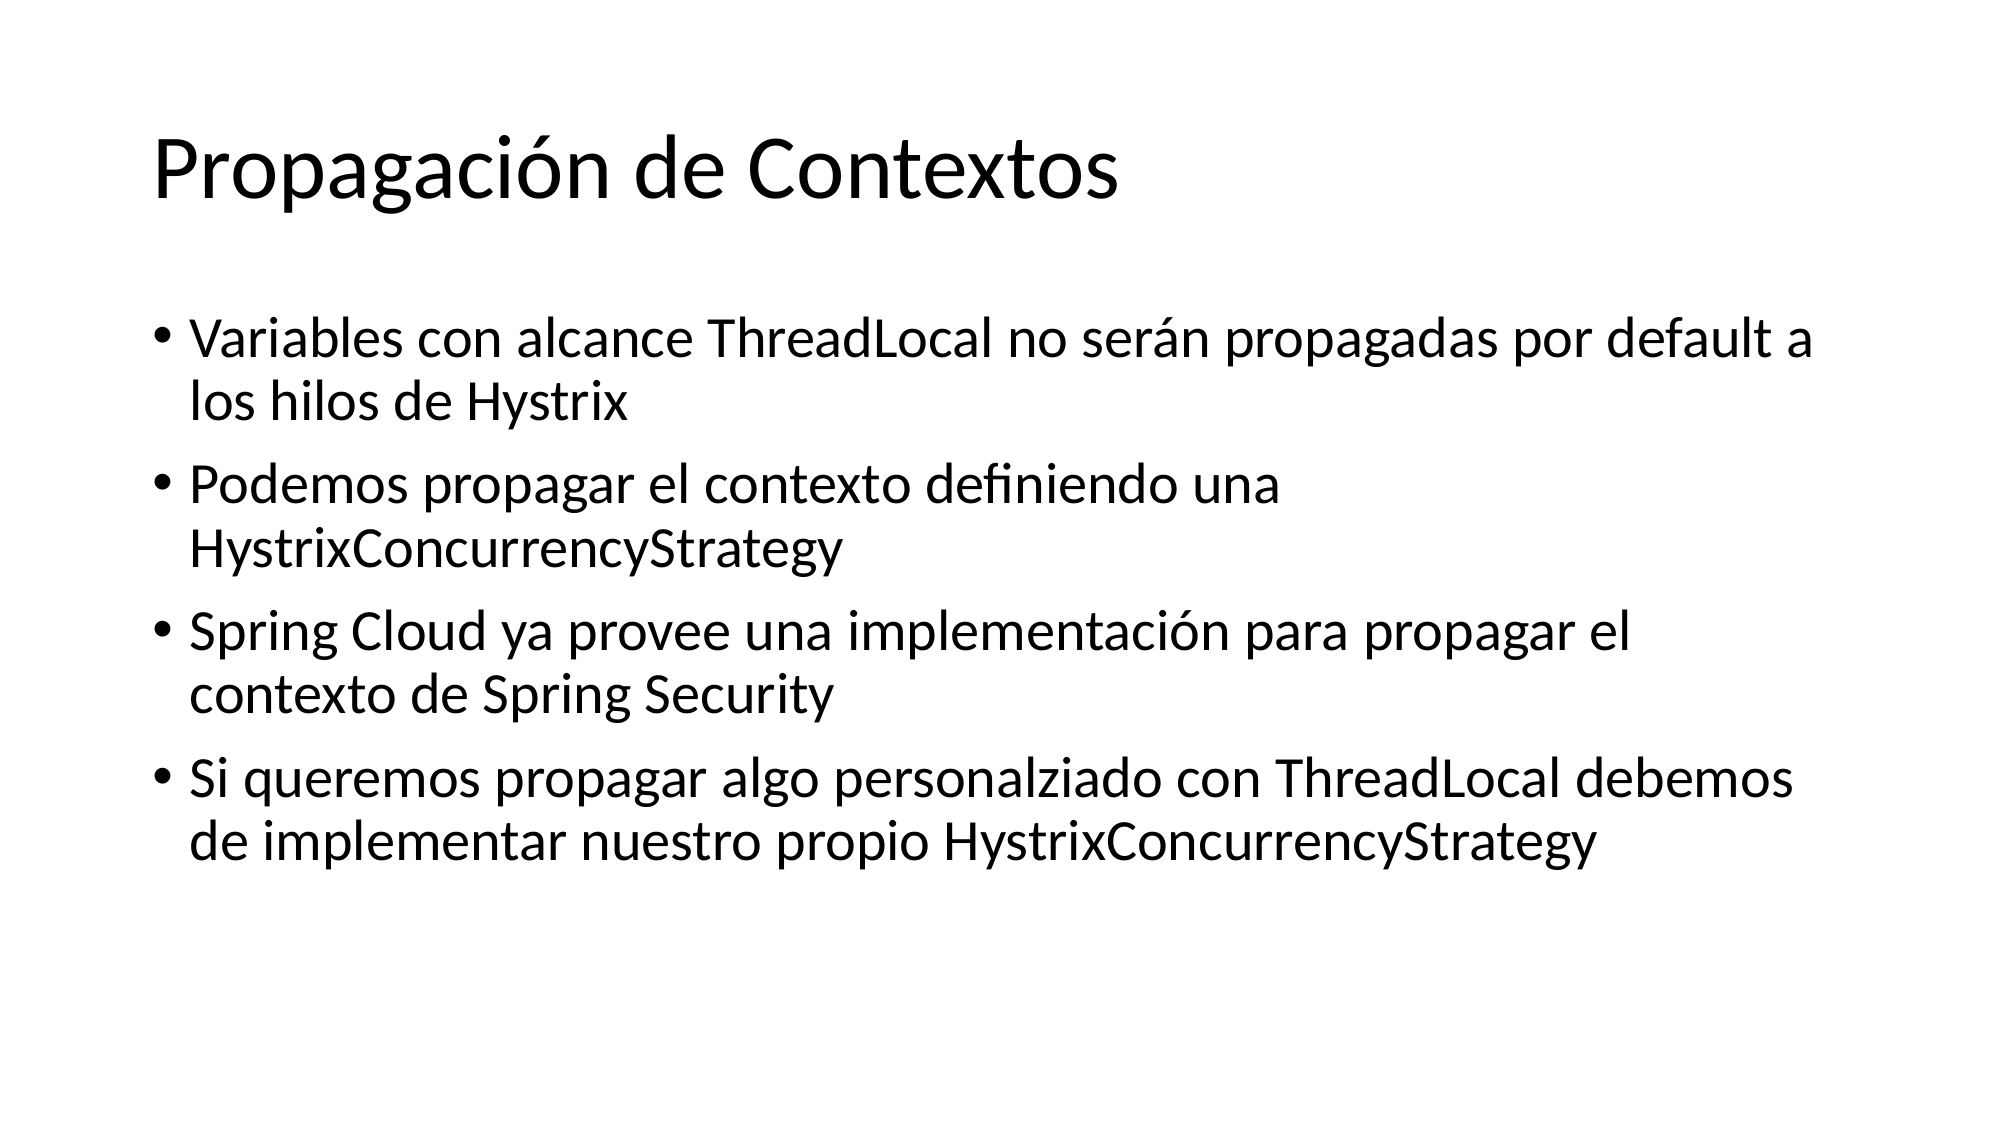

# Propagación de Contextos
Variables con alcance ThreadLocal no serán propagadas por default a los hilos de Hystrix
Podemos propagar el contexto definiendo una HystrixConcurrencyStrategy
Spring Cloud ya provee una implementación para propagar el contexto de Spring Security
Si queremos propagar algo personalziado con ThreadLocal debemos de implementar nuestro propio HystrixConcurrencyStrategy